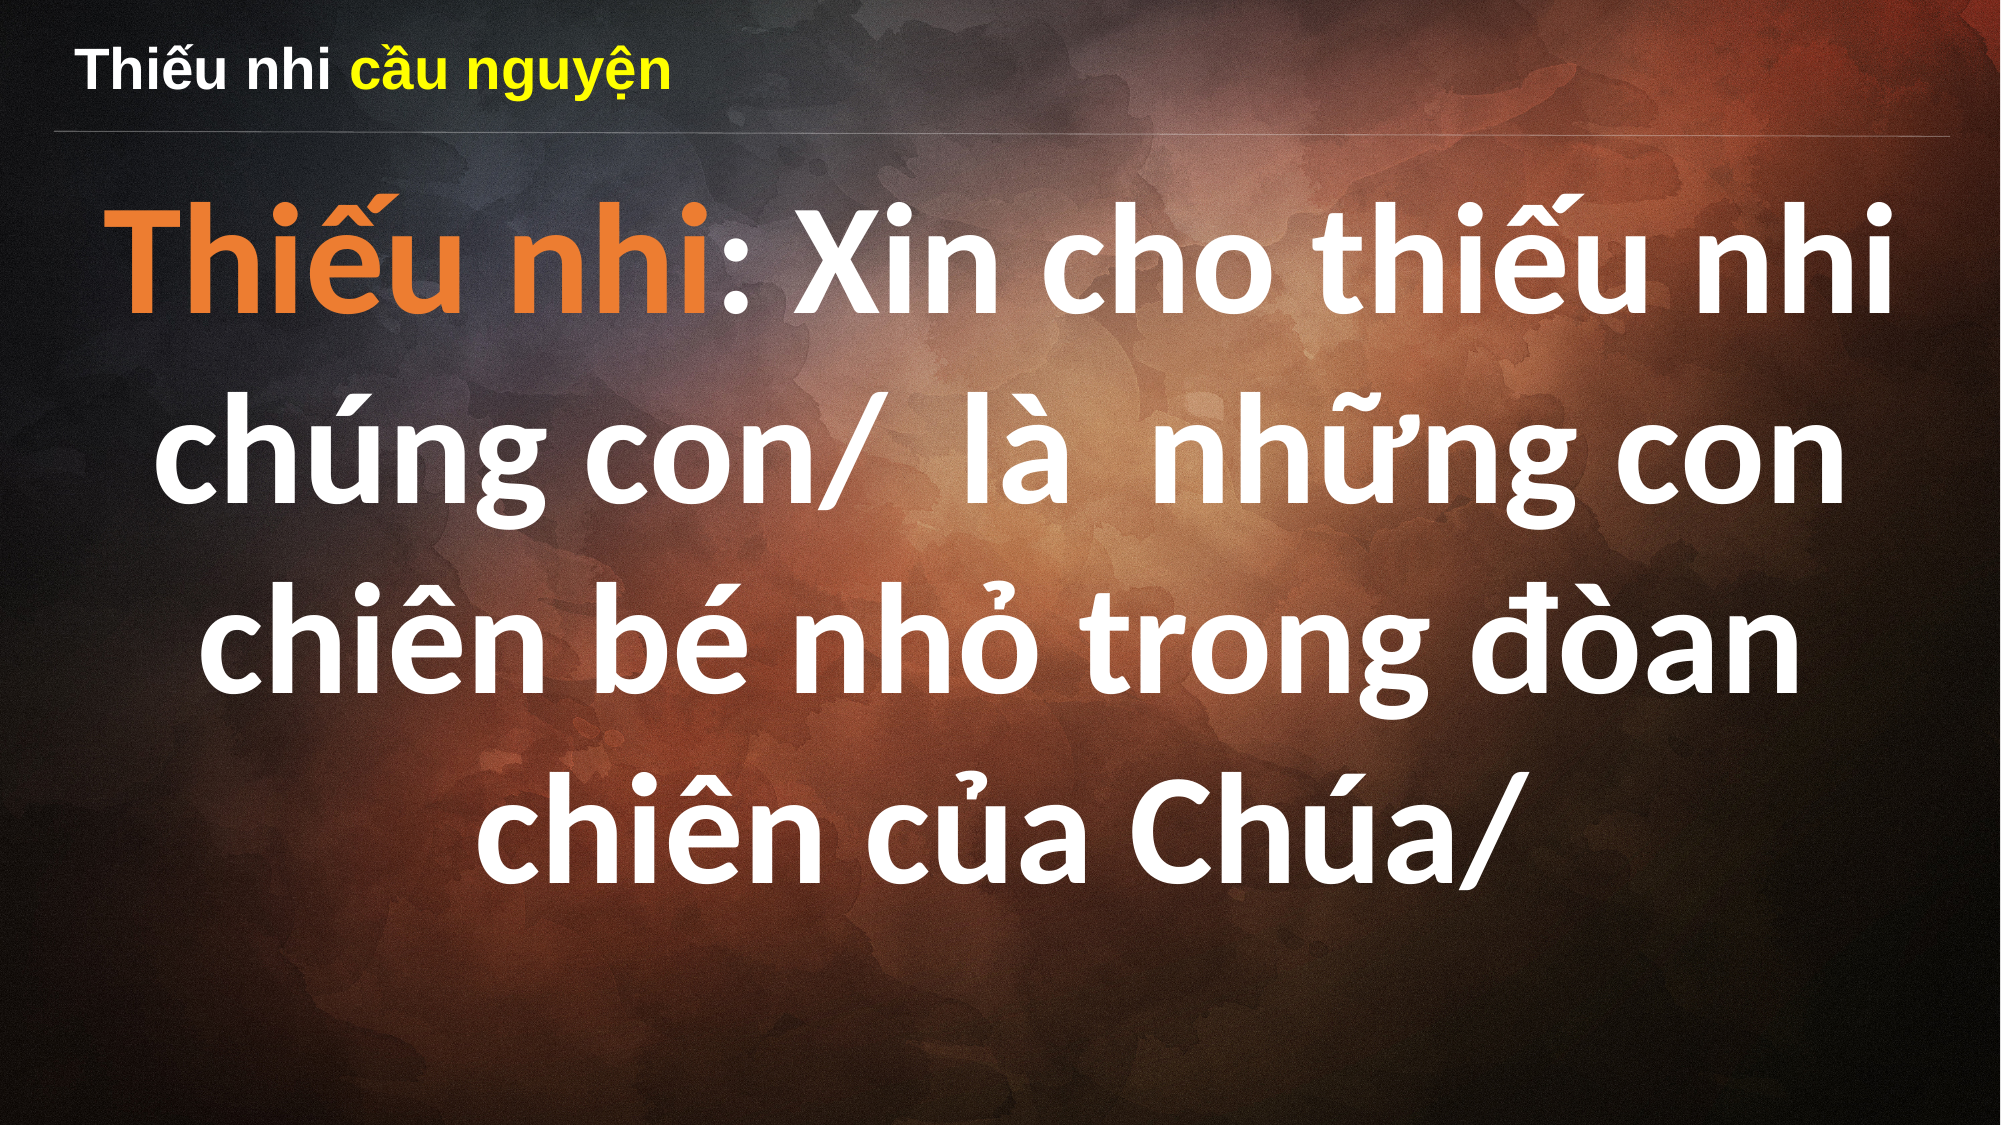

Thiếu nhi cầu nguyện
Thiếu nhi: Xin cho thiếu nhi chúng con/  là  những con chiên bé nhỏ trong đòan chiên của Chúa/